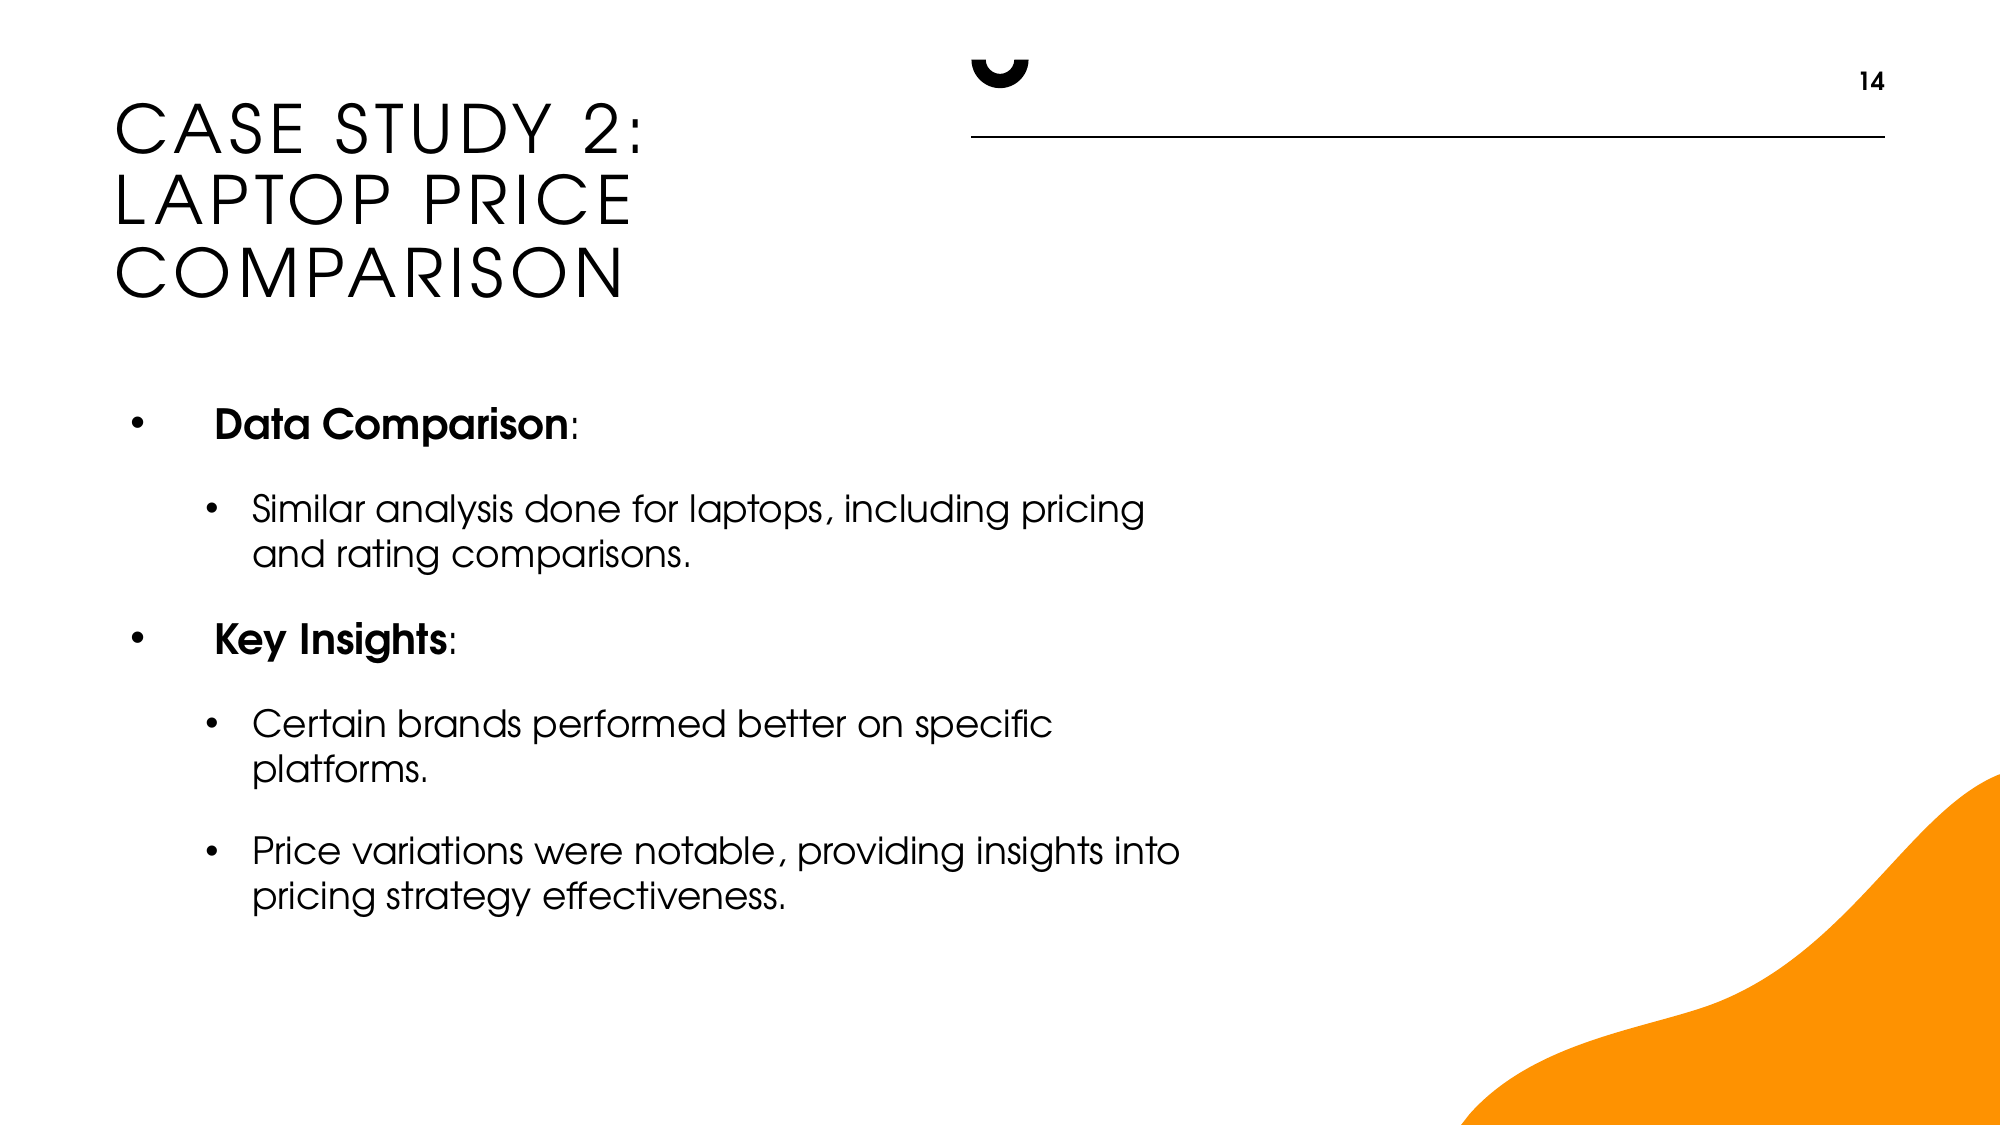

14
# Case Study 2: Laptop Price Comparison
Data Comparison:
Similar analysis done for laptops, including pricing and rating comparisons.
Key Insights:
Certain brands performed better on specific platforms.
Price variations were notable, providing insights into pricing strategy effectiveness.